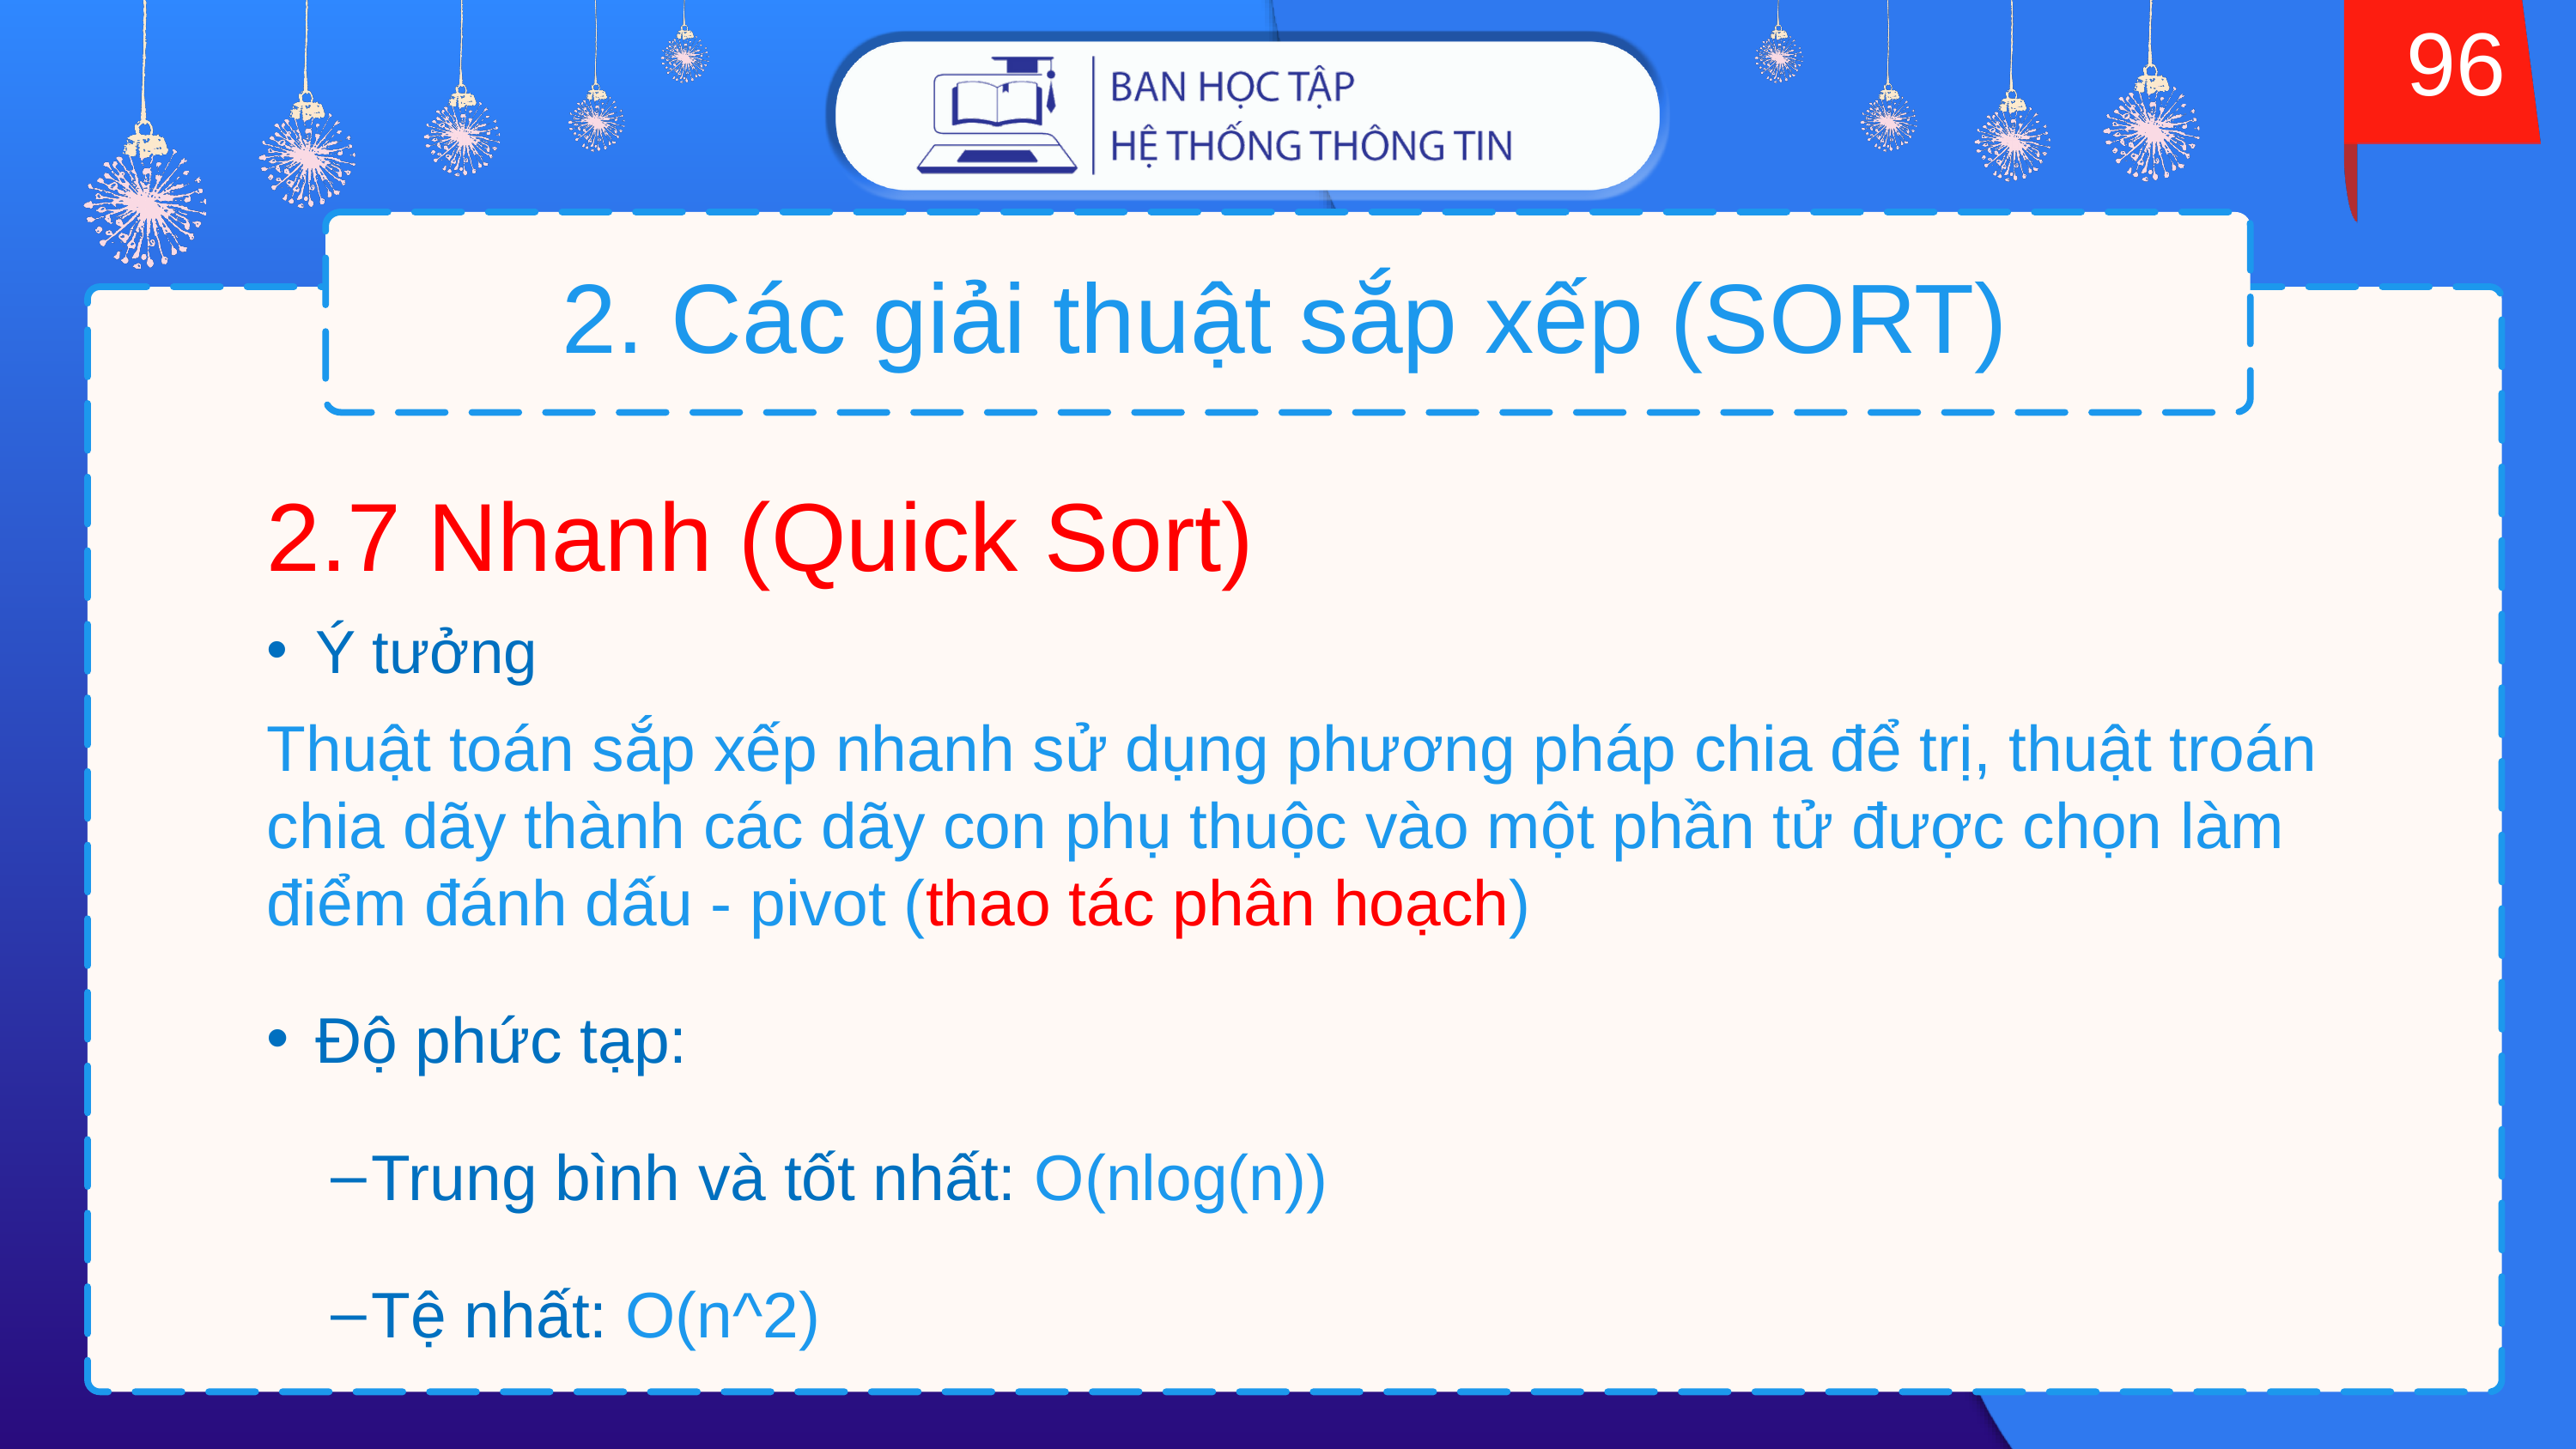

96

# 2. Các giải thuật sắp xếp (SORT)

2.7 Nhanh (Quick Sort)
Ý tưởng
Thuật toán sắp xếp nhanh sử dụng phương pháp chia để trị, thuật troán chia dãy thành các dãy con phụ thuộc vào một phần tử được chọn làm điểm đánh dấu - pivot (thao tác phân hoạch)
Độ phức tạp:
Trung bình và tốt nhất: O(nlog(n))
Tệ nhất: O(n^2)